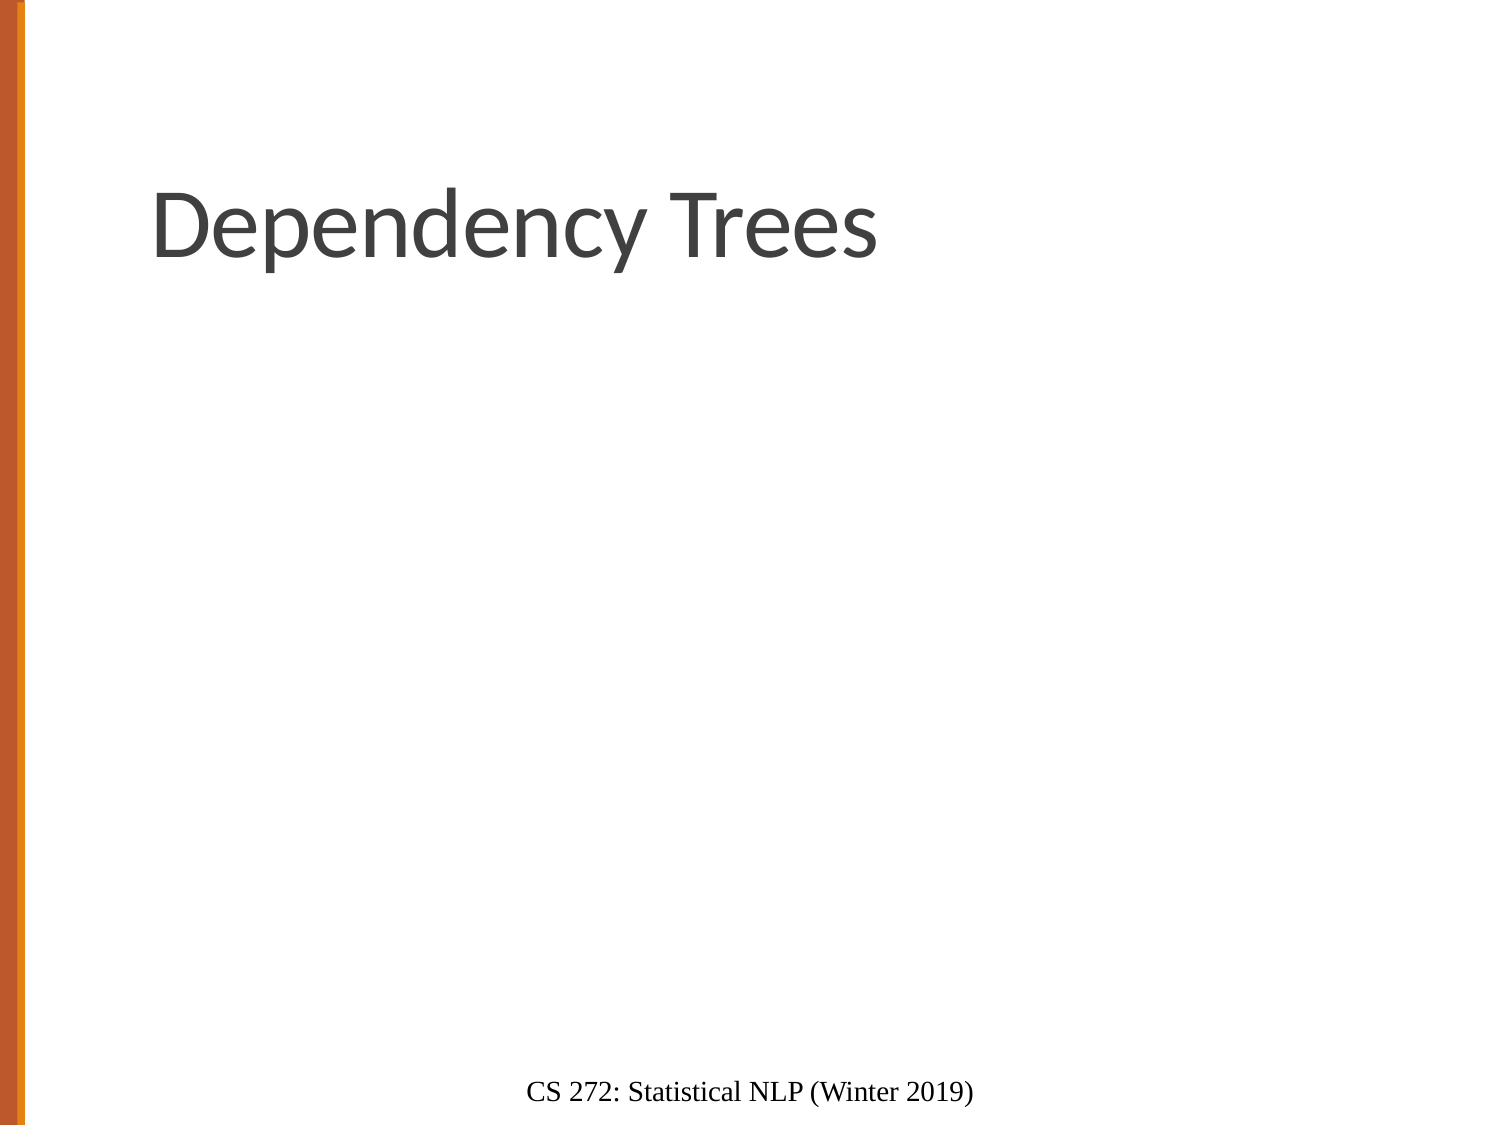

# Dependency Trees
CS 272: Statistical NLP (Winter 2019)
38